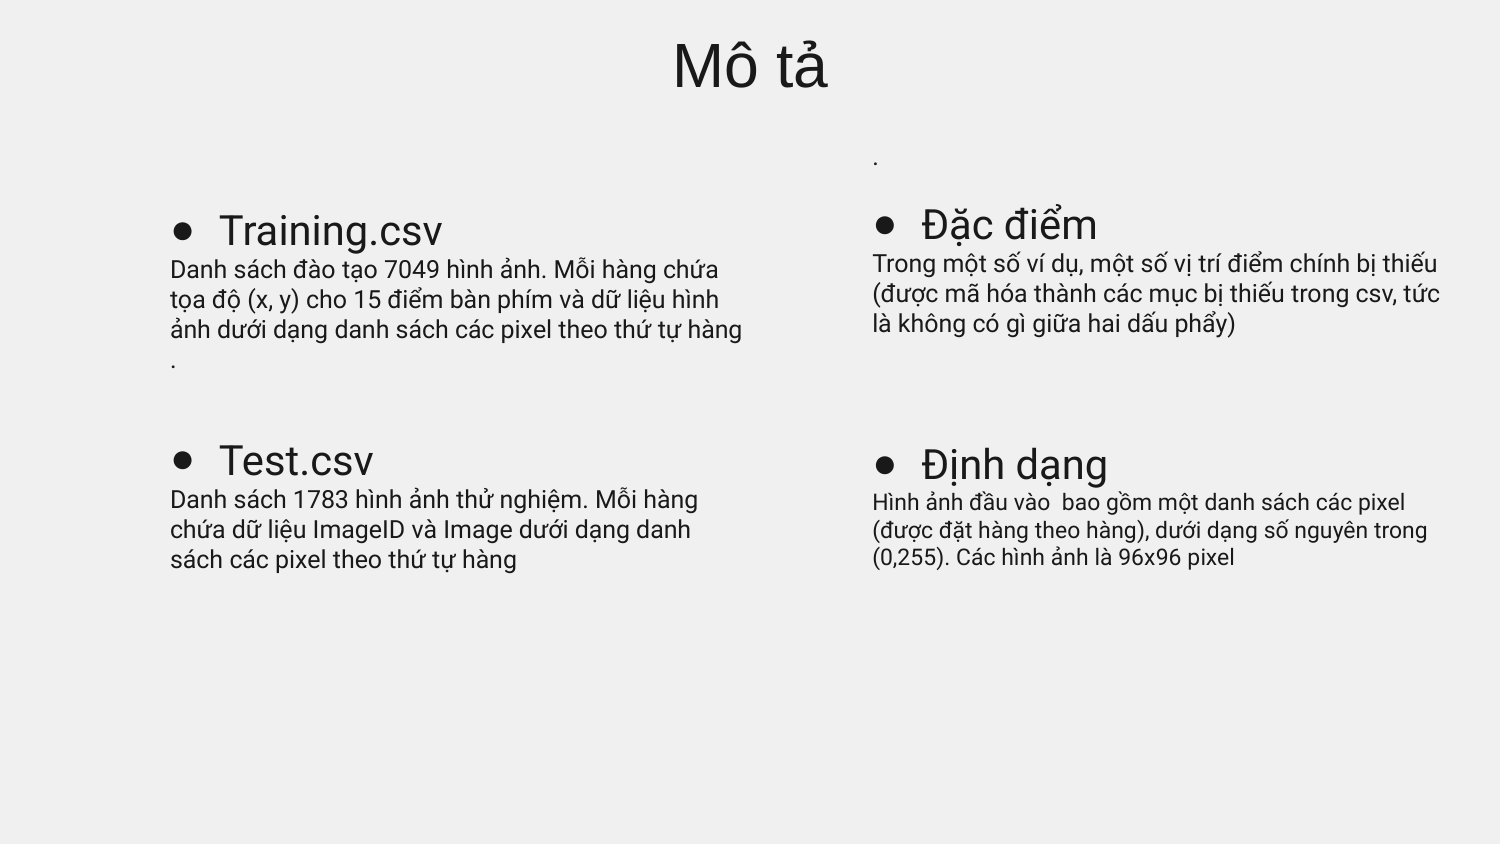

# Mô tả
.

Đặc điểm
Trong một số ví dụ, một số vị trí điểm chính bị thiếu (được mã hóa thành các mục bị thiếu trong csv, tức là không có gì giữa hai dấu phẩy)

Định dạng
Hình ảnh đầu vào  bao gồm một danh sách các pixel (được đặt hàng theo hàng), dưới dạng số nguyên trong (0,255). Các hình ảnh là 96x96 pixel
Training.csv
Danh sách đào tạo 7049 hình ảnh. Mỗi hàng chứa tọa độ (x, y) cho 15 điểm bàn phím và dữ liệu hình ảnh dưới dạng danh sách các pixel theo thứ tự hàng
.

Test.csv
Danh sách 1783 hình ảnh thử nghiệm. Mỗi hàng chứa dữ liệu ImageID và Image dưới dạng danh sách các pixel theo thứ tự hàng